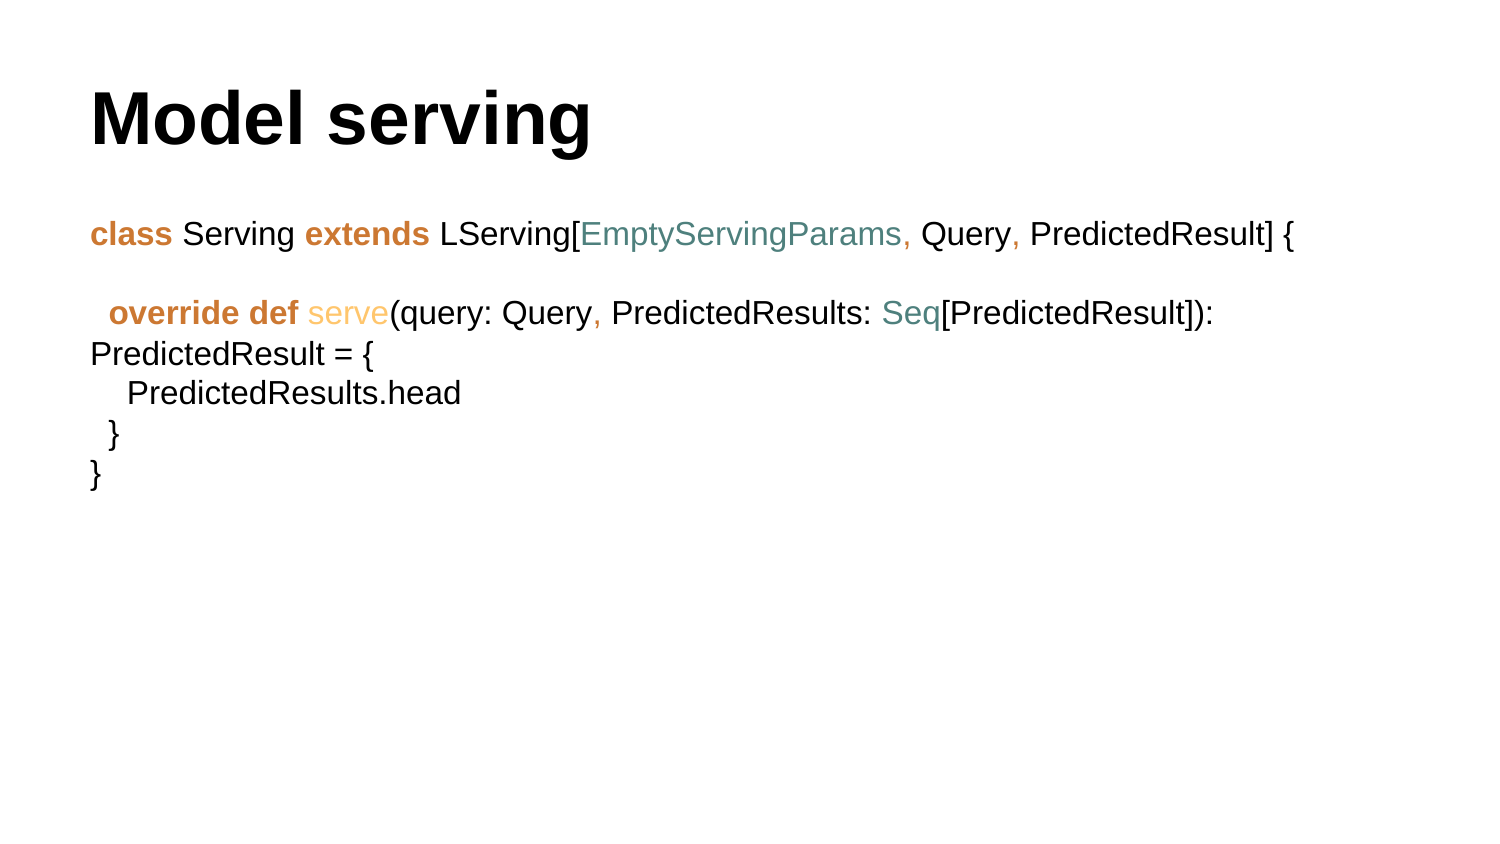

# Model serving
class Serving extends LServing[EmptyServingParams, Query, PredictedResult] {
  override def serve(query: Query, PredictedResults: Seq[PredictedResult]): PredictedResult = {
    PredictedResults.head
  }
}